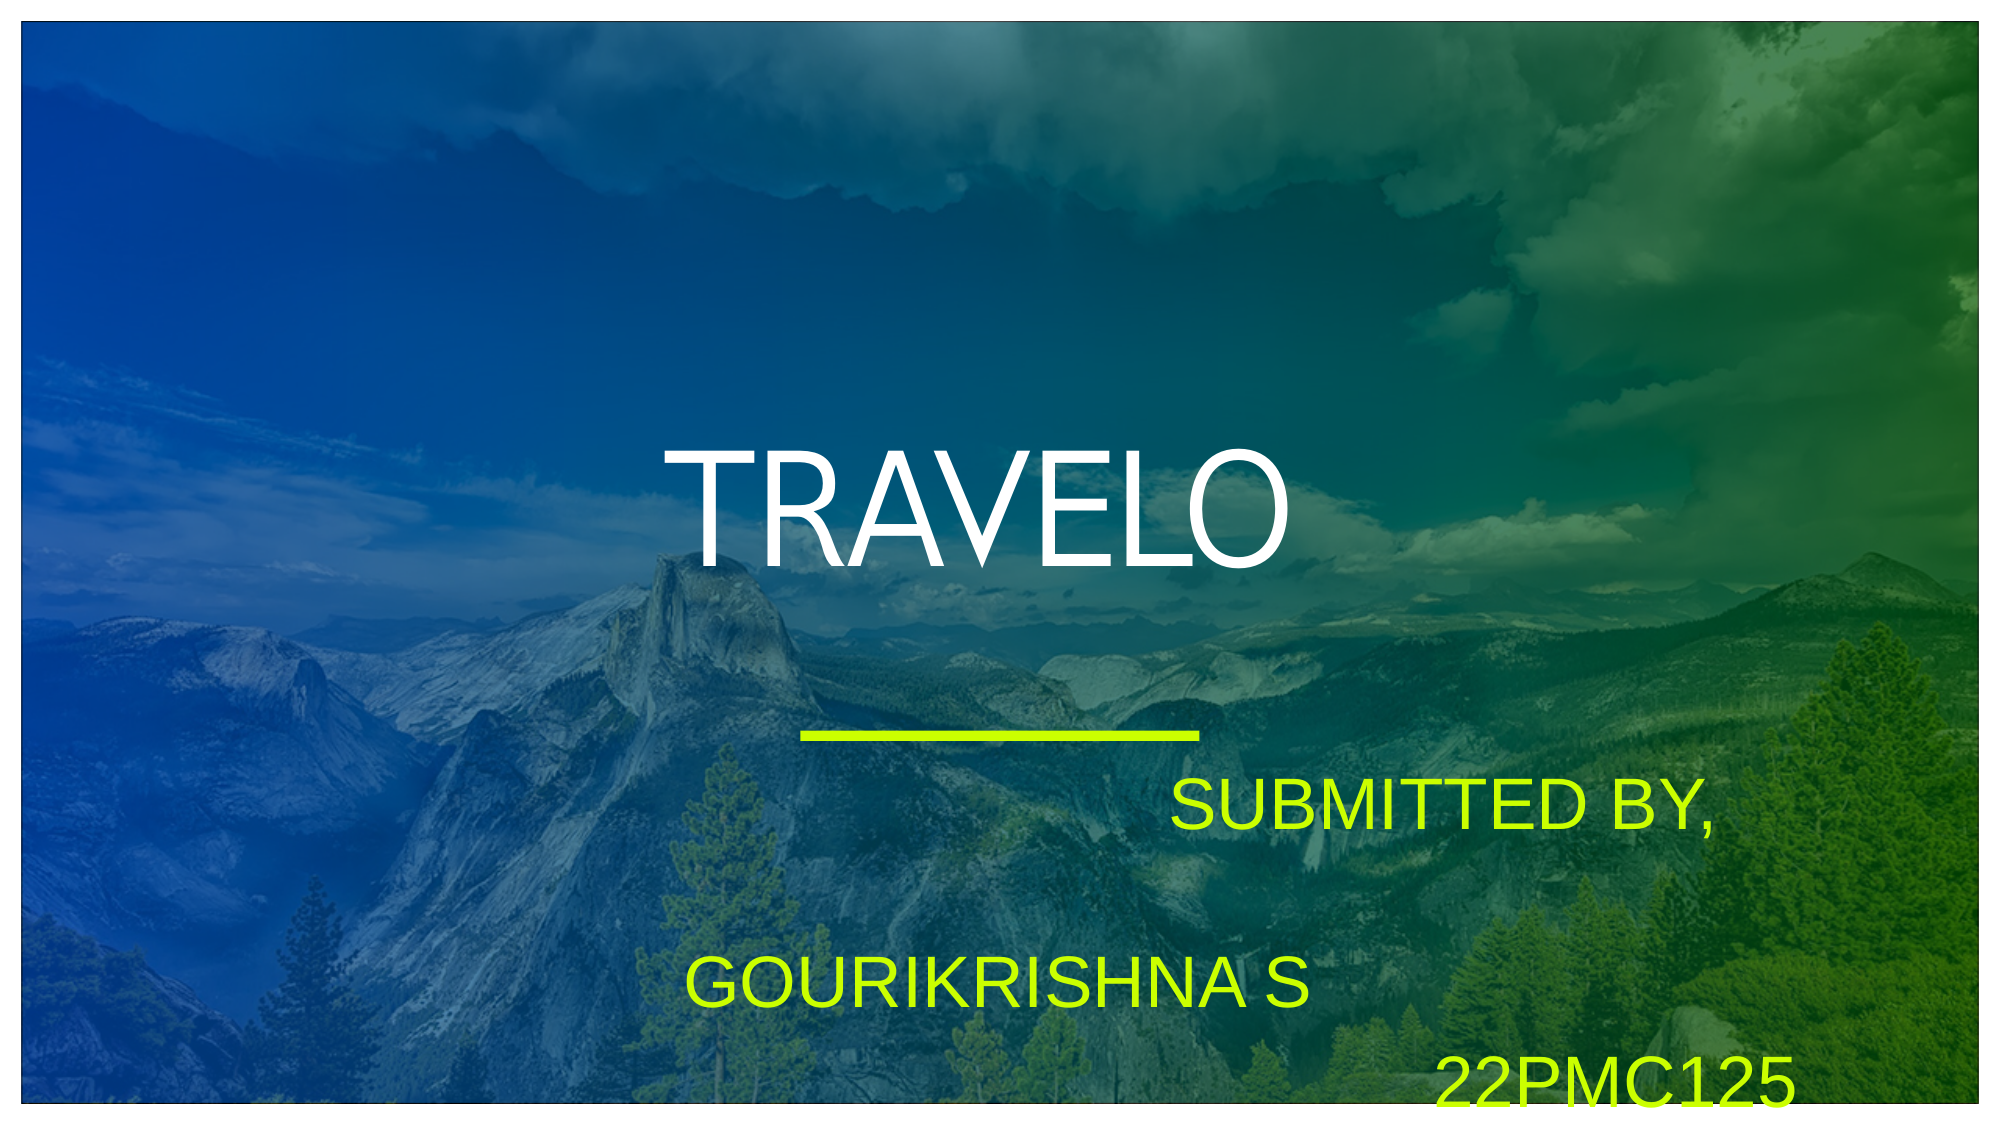

# TRAVELO
                                            SUBMITTED BY,
                                                        GOURIKRISHNA S
                                                             22PMC125